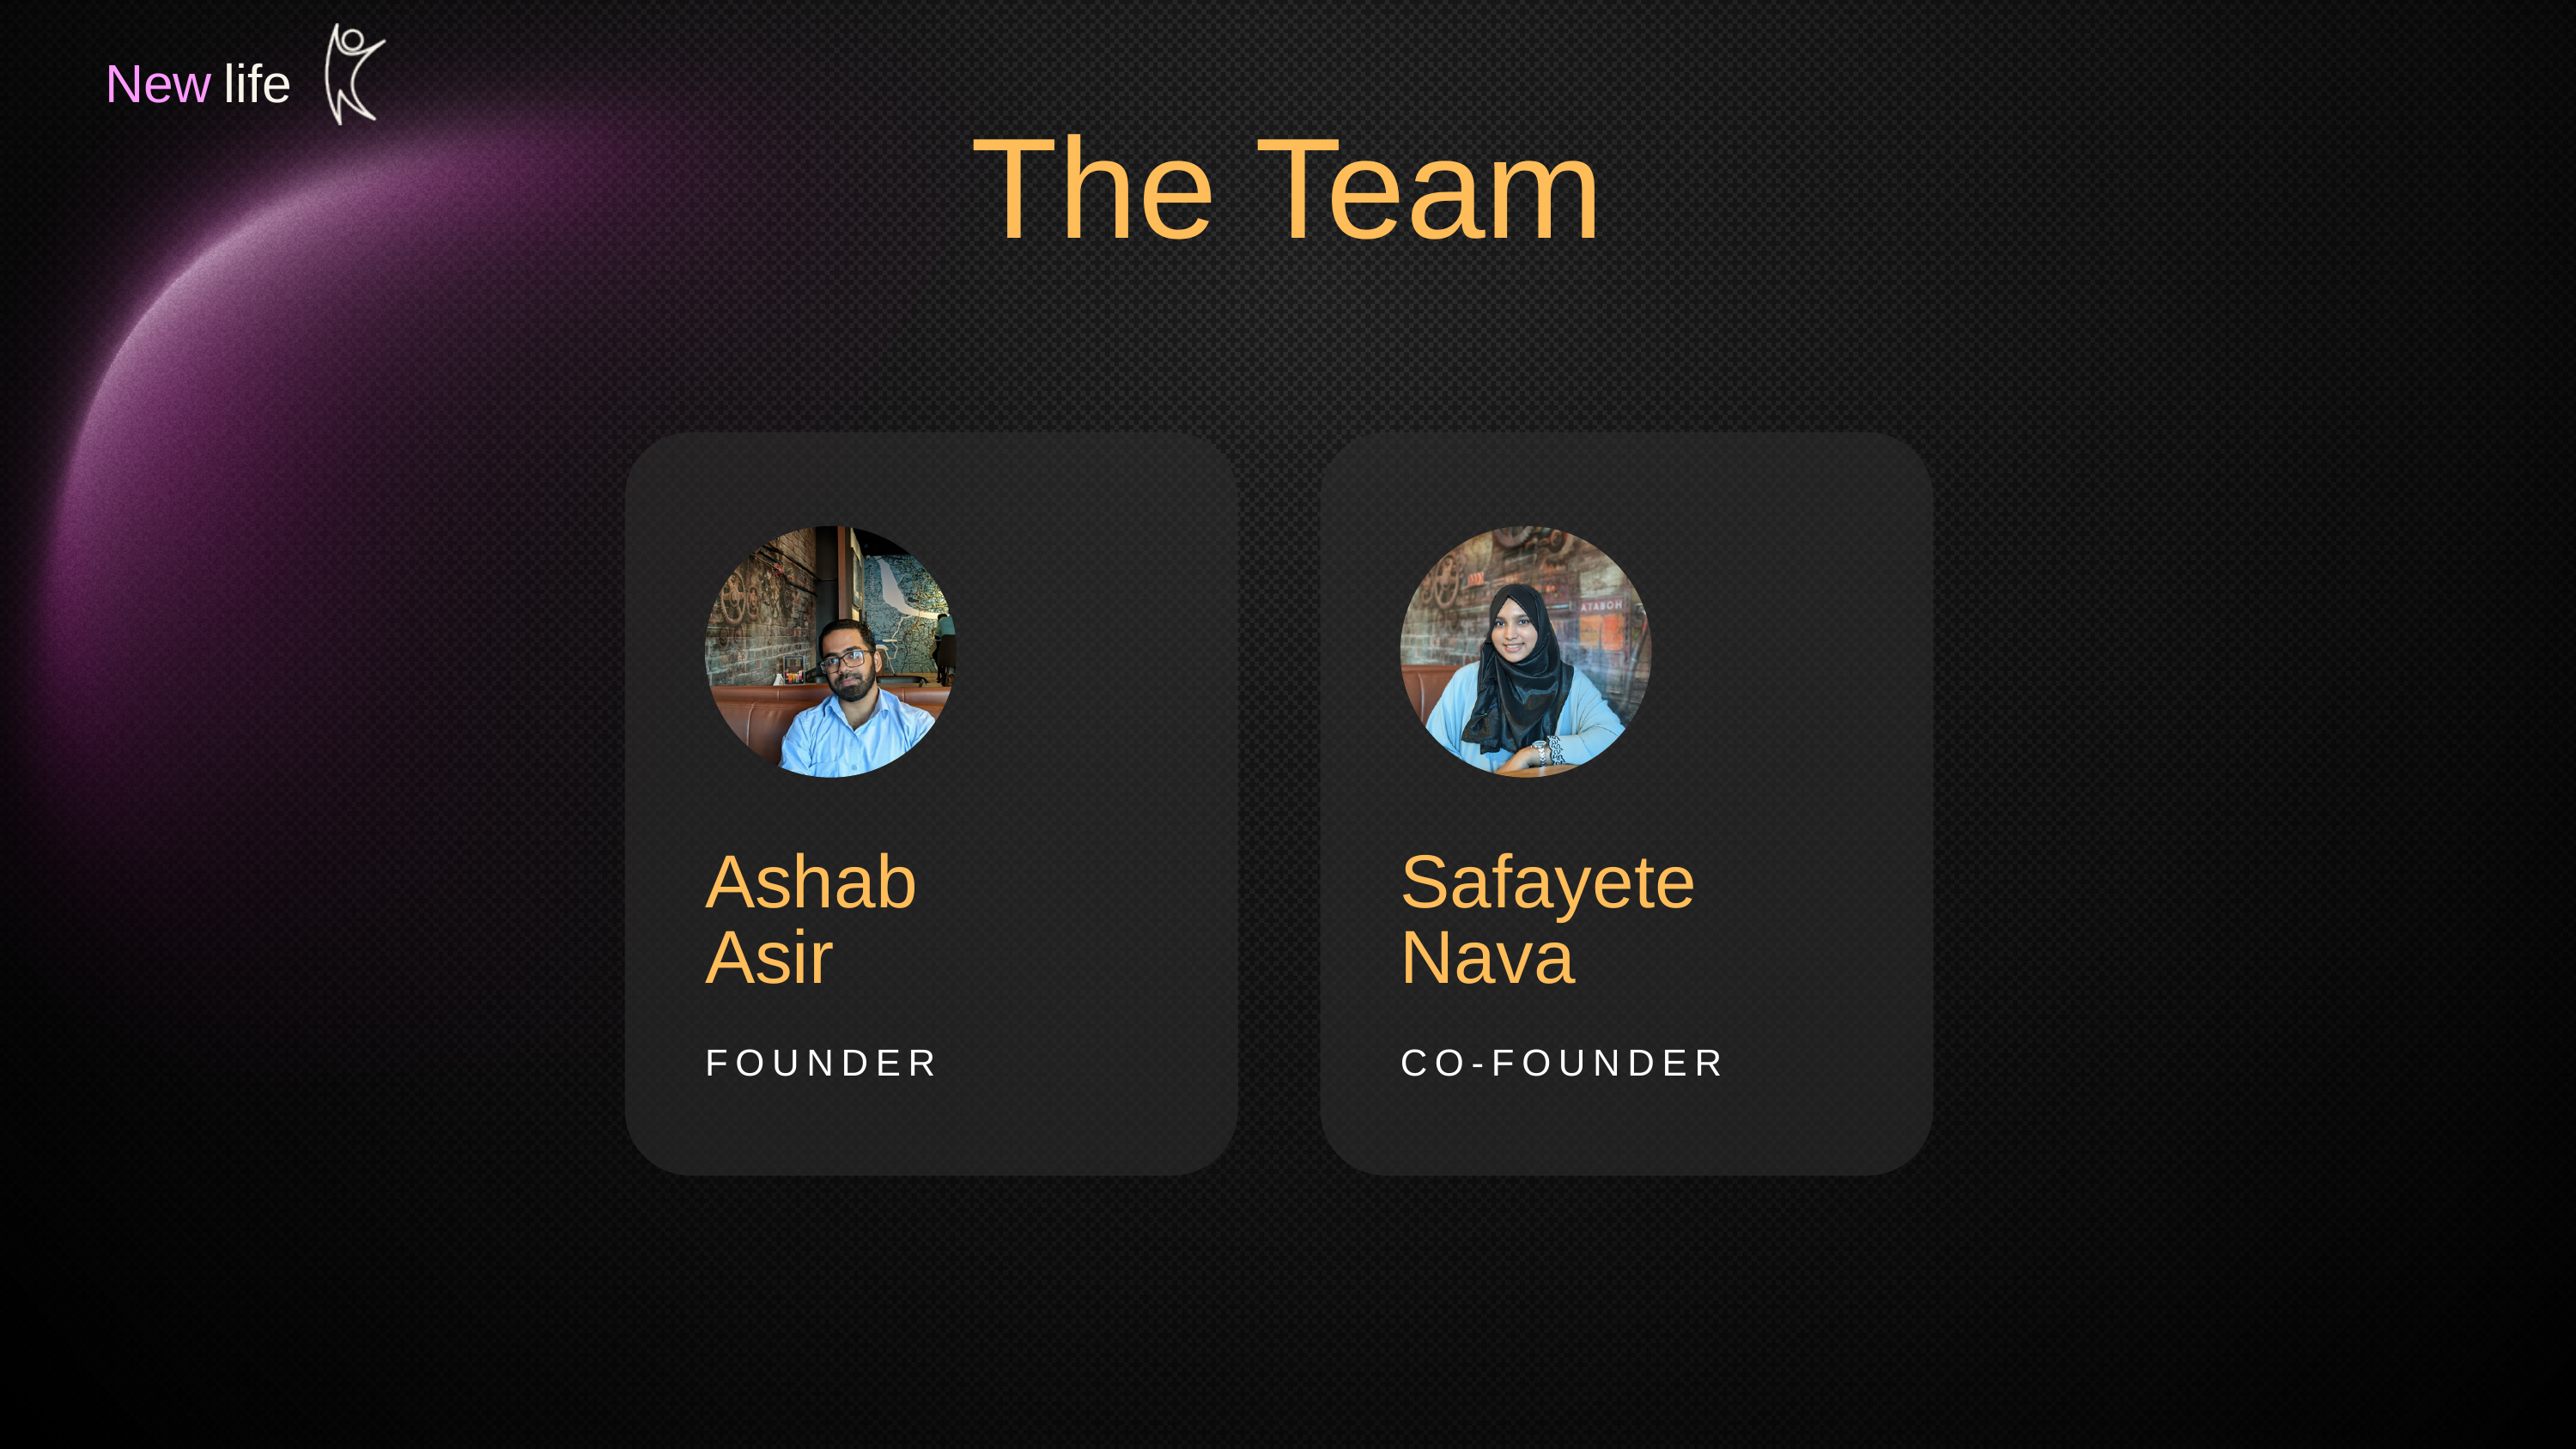

New
life
The Team

Ashab
Asir
Safayete
Nava
FOUNDER
CO-FOUNDER